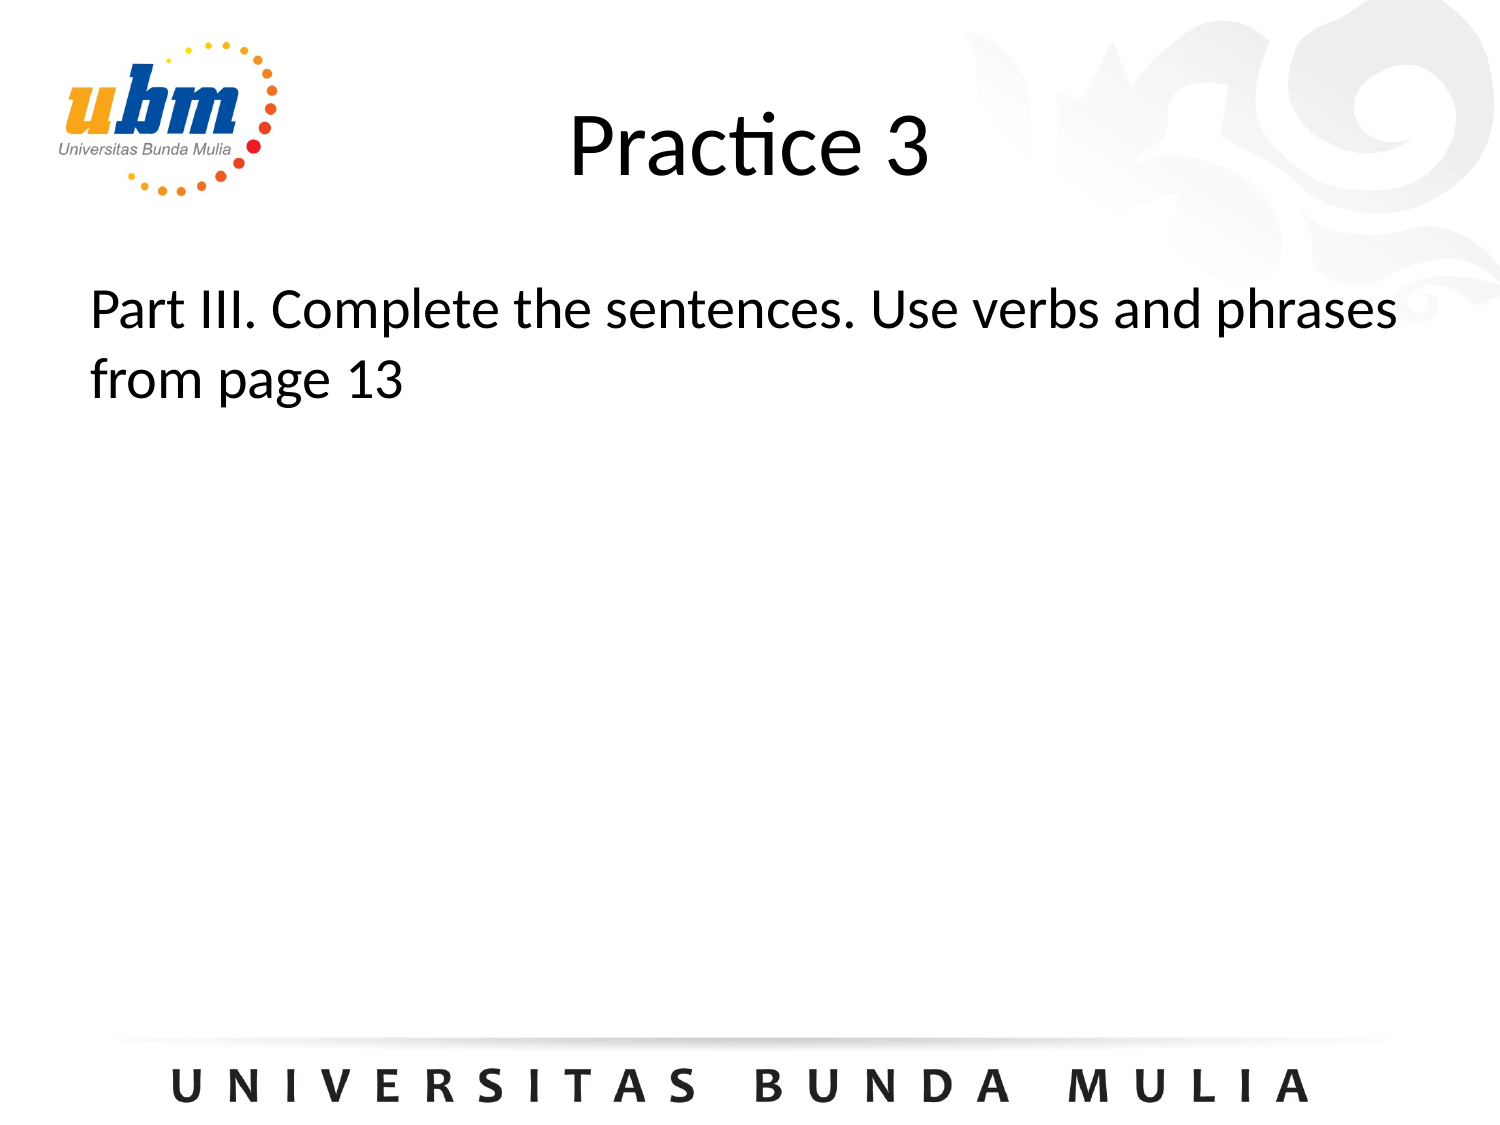

# Practice 3
Part III. Complete the sentences. Use verbs and phrases from page 13